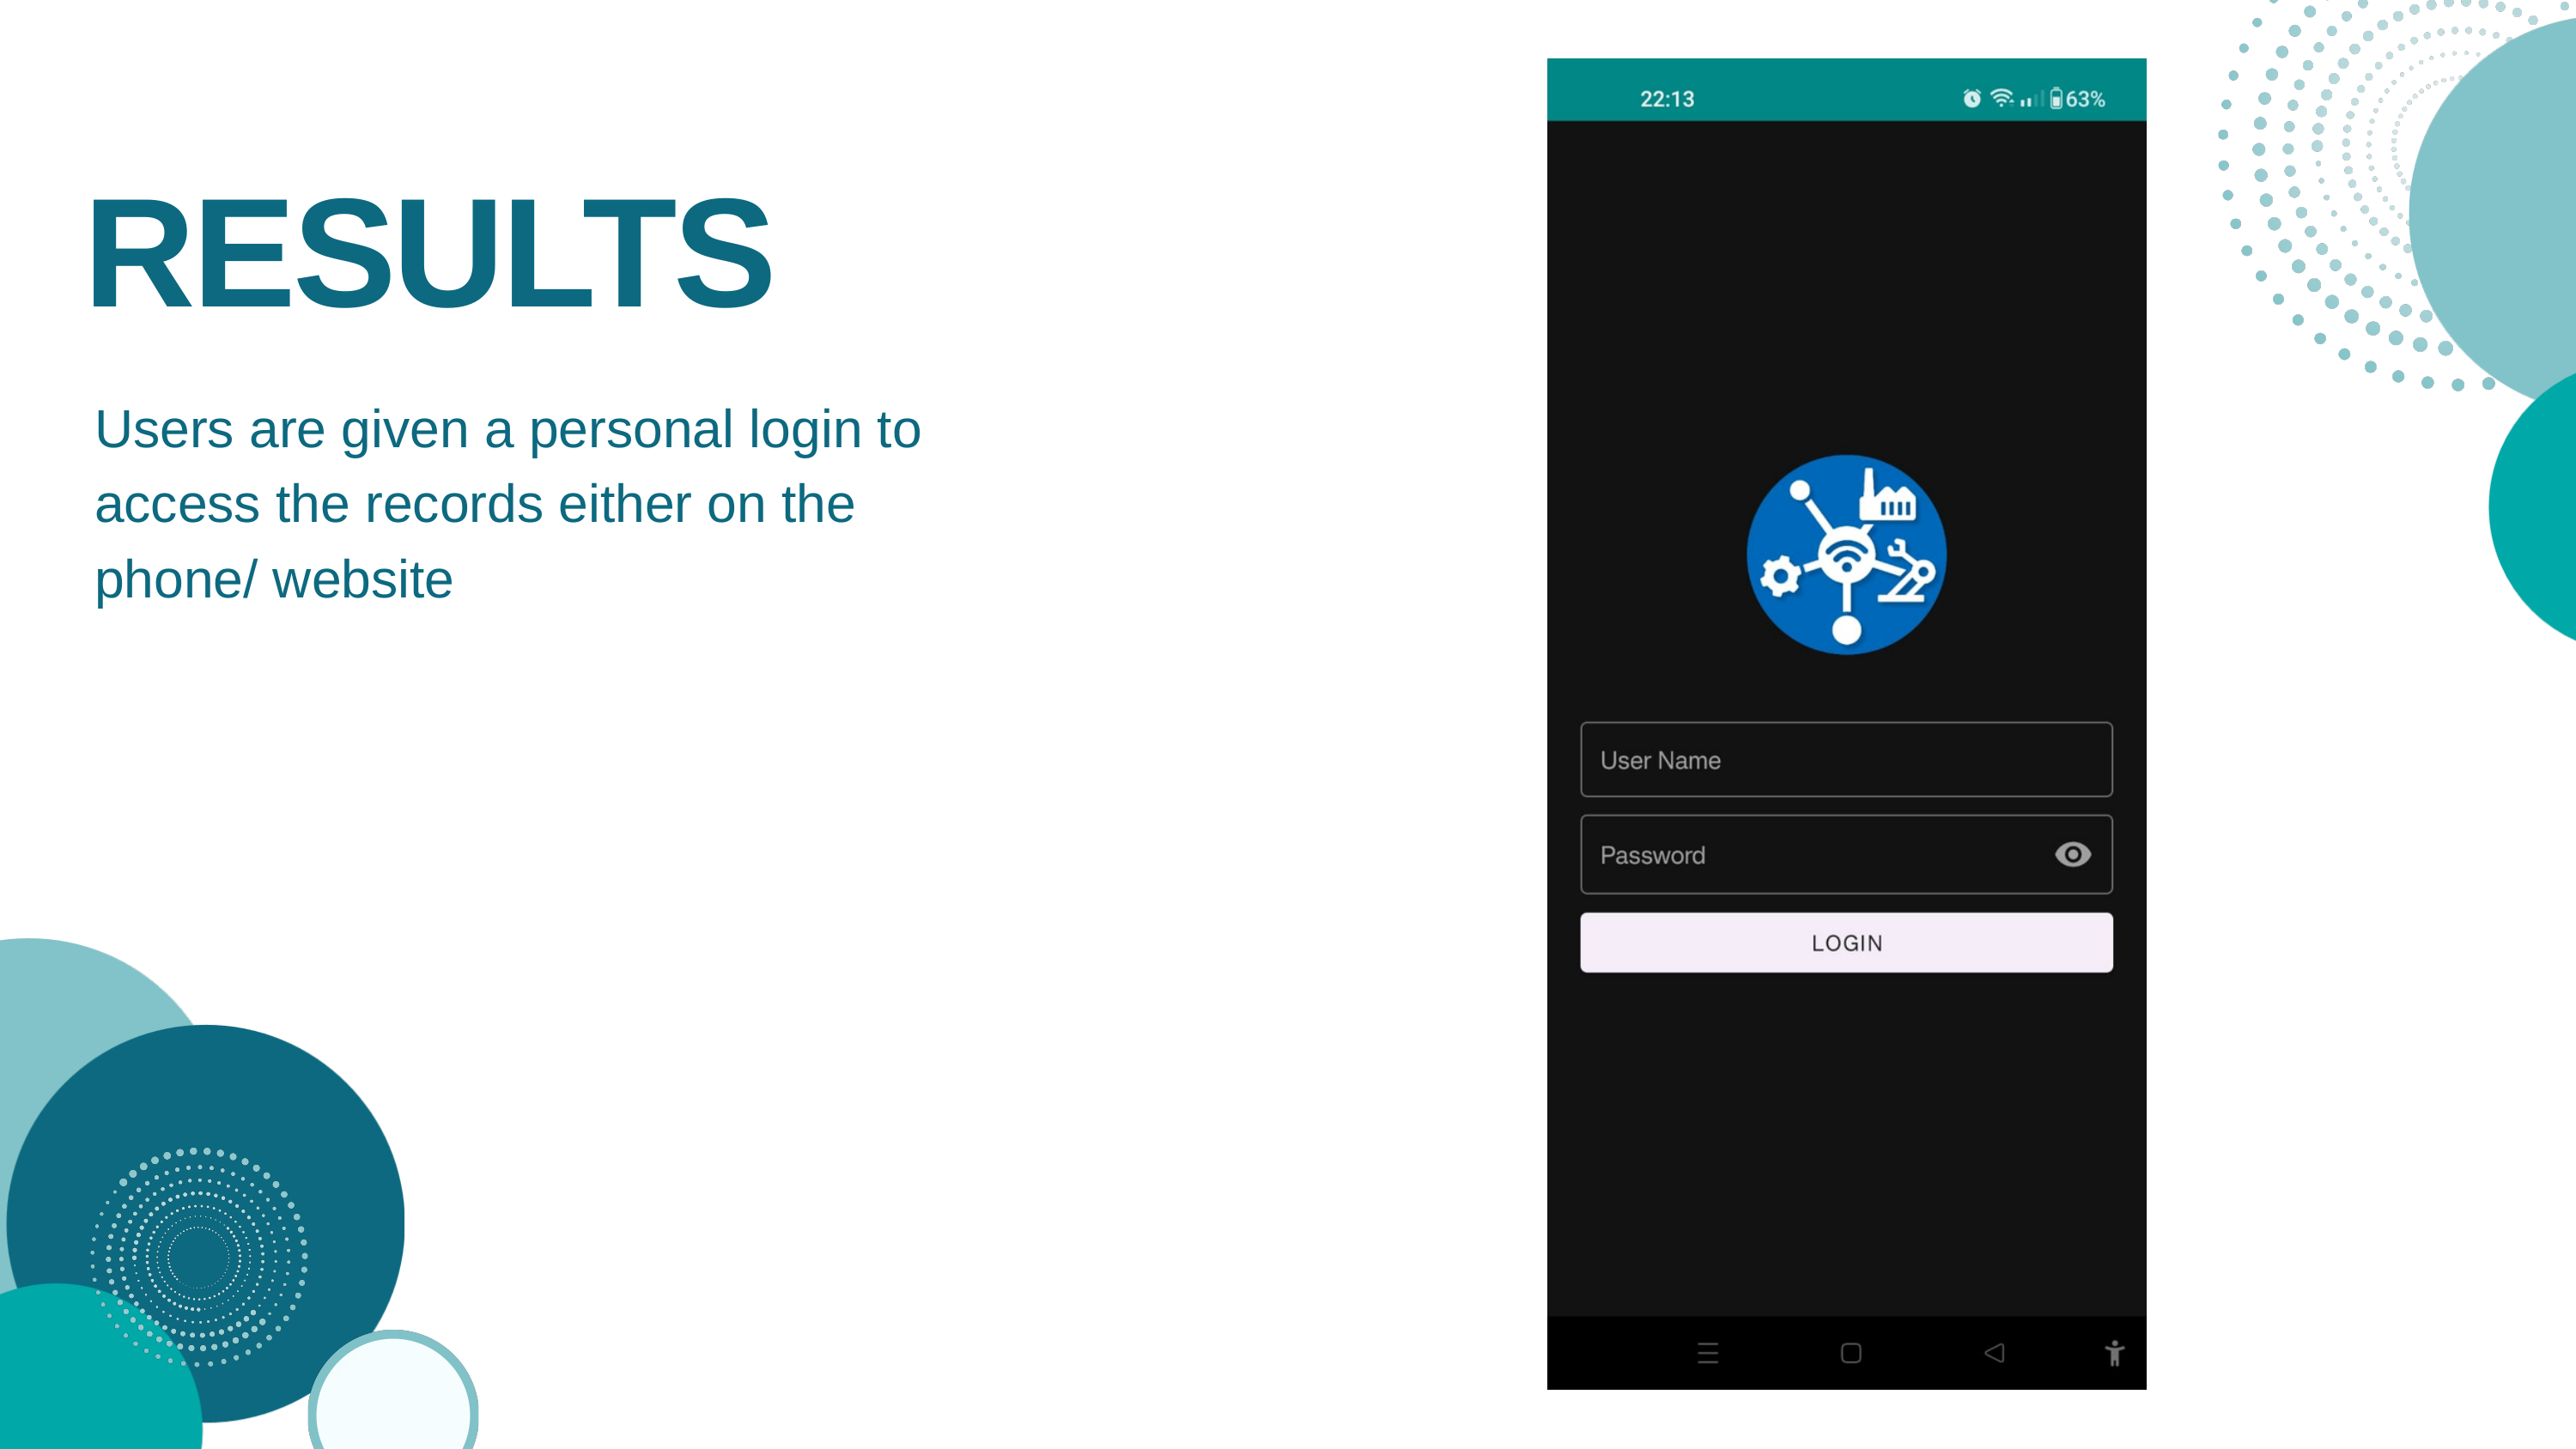

RESULTS
Users are given a personal login to access the records either on the phone/ website